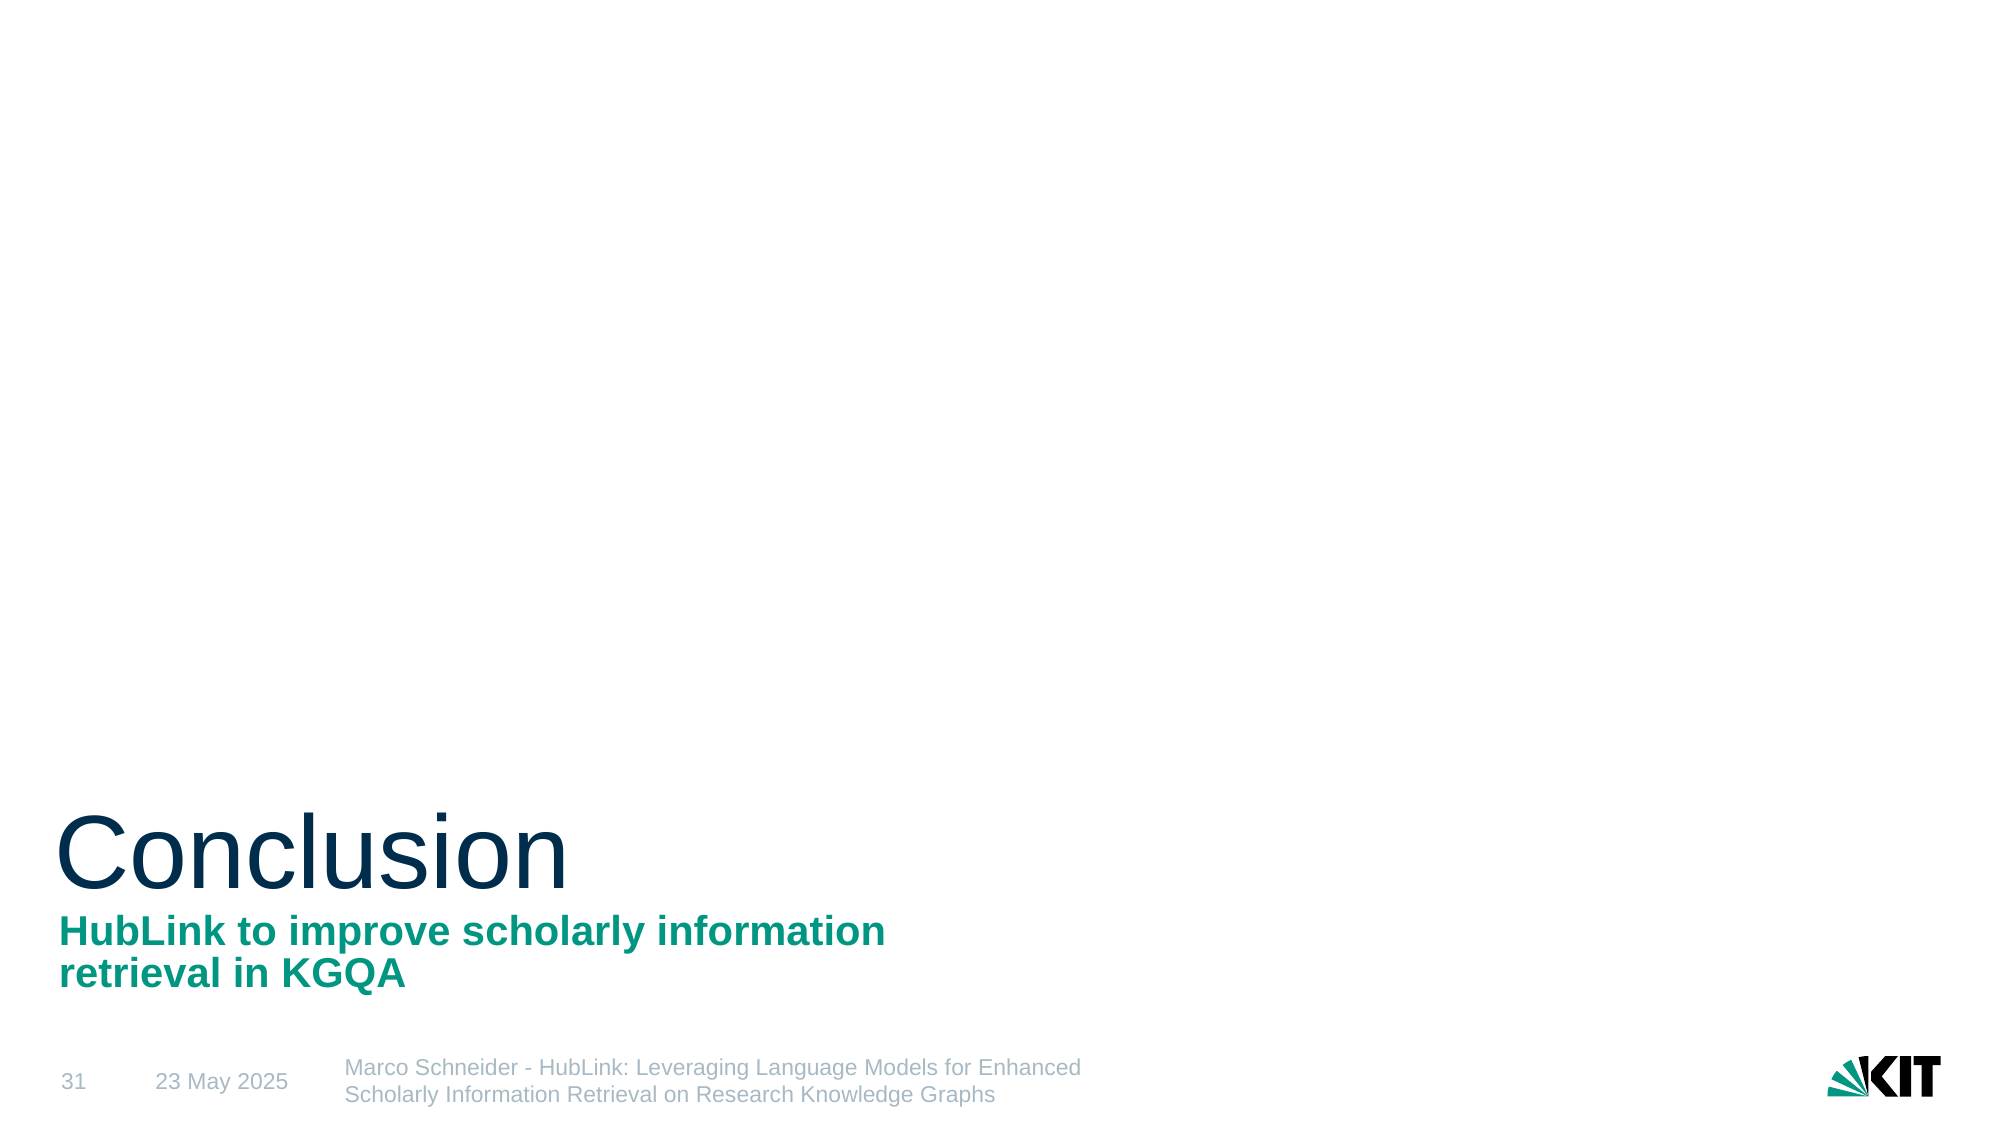

# Conclusion
HubLink to improve scholarly information retrieval in KGQA
31
23 May 2025
Marco Schneider - HubLink: Leveraging Language Models for Enhanced Scholarly Information Retrieval on Research Knowledge Graphs